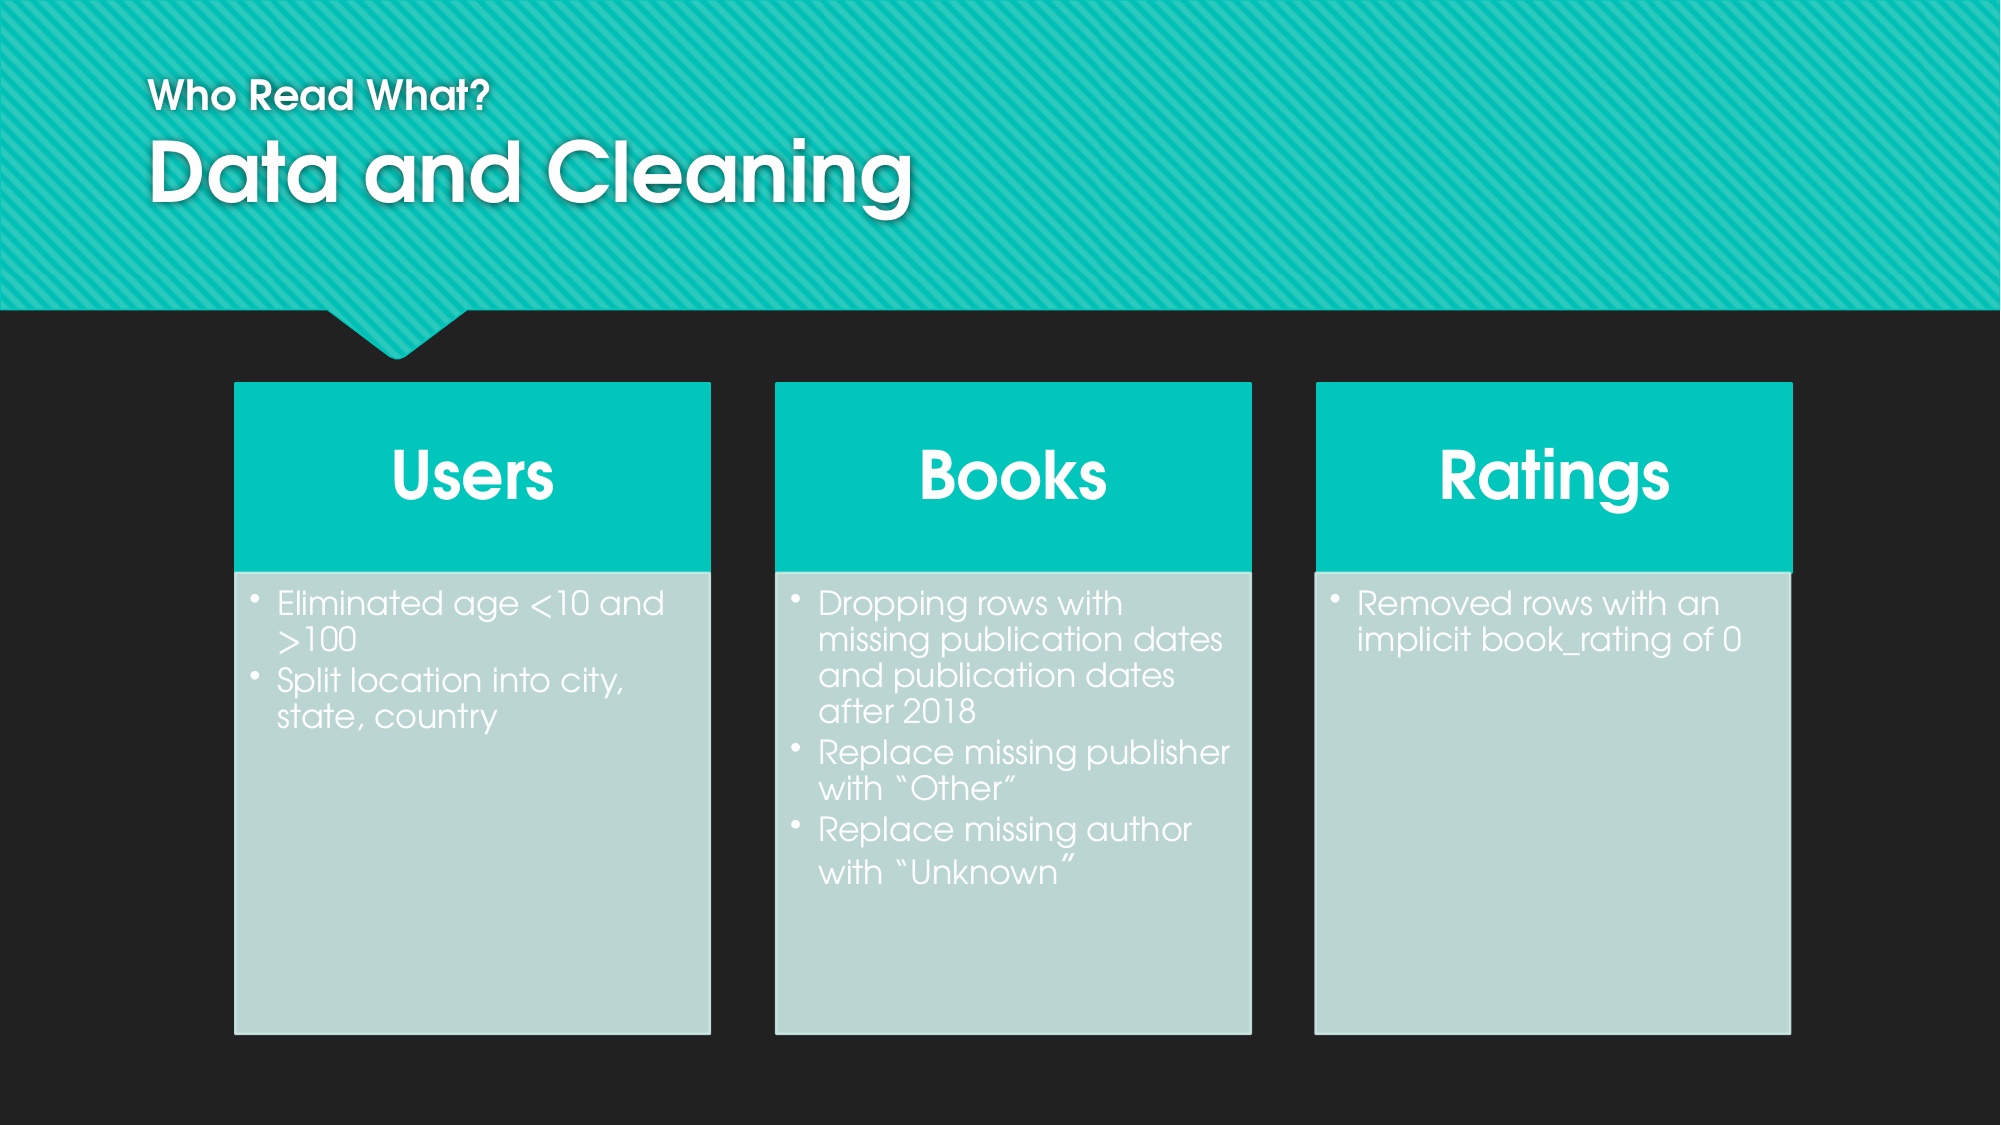

Who Read What?
Data and Cleaning
Users
Eliminated age <10 and >100
Split location into city, state, country

Books
Dropping rows with missing publication dates and publication dates after 2018
Replace missing publisher with “Other”
Replace missing author with “Unknown”
Ratings
Removed rows with an implicit book_rating of 0